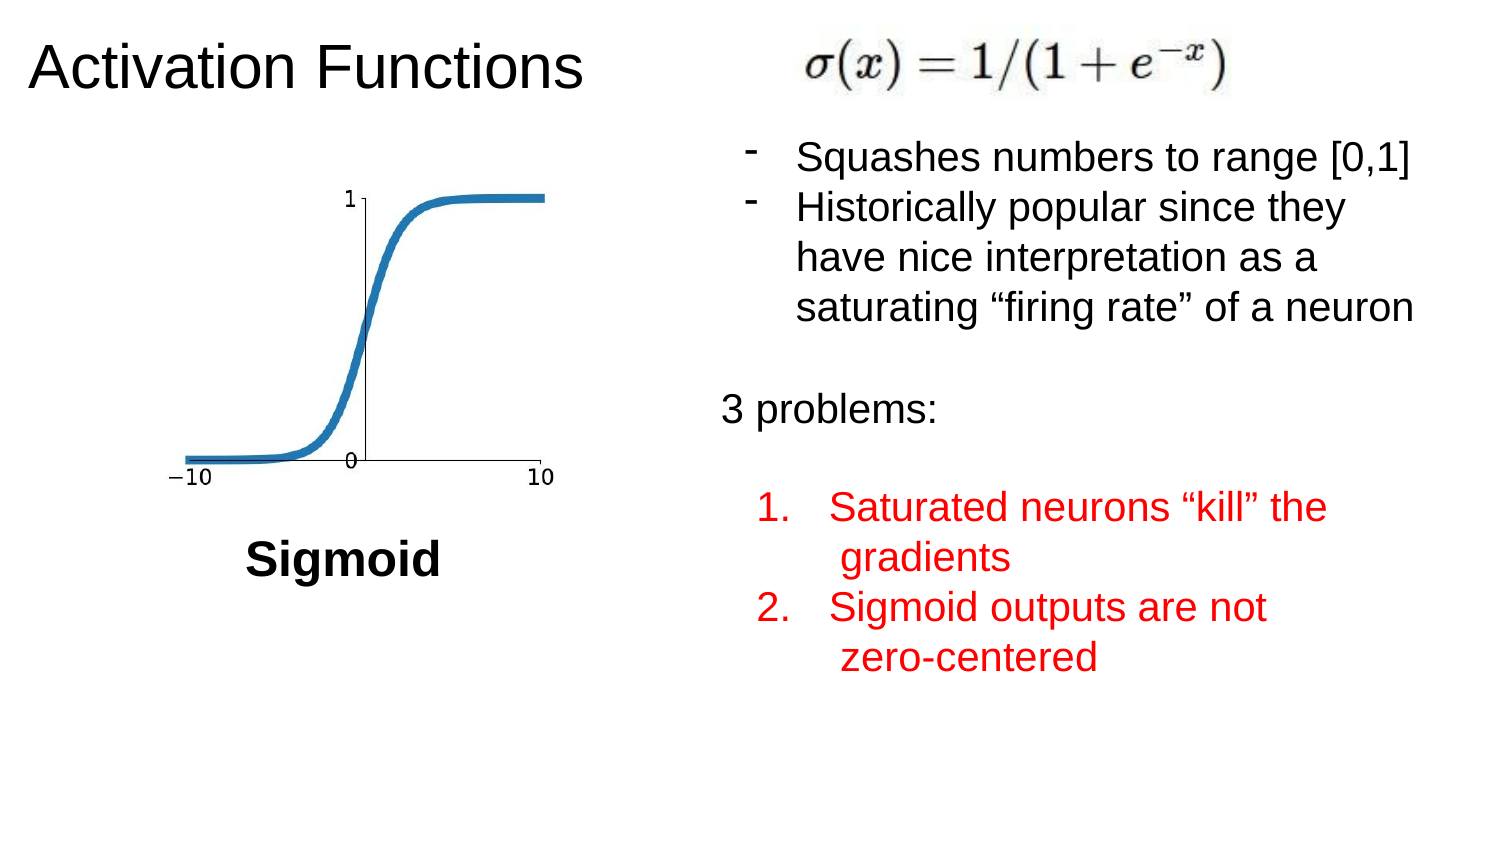

# Activation Functions

Squashes numbers to range [0,1]
Historically popular since they  have nice interpretation as a  saturating “firing rate” of a neuron

3 problems:

Saturated neurons “kill” the  gradients
Sigmoid outputs are not  zero-centered
Sigmoid
Lecture 6 - 21
3/24/2021
Fei-Fei Li & Justin Johnson & Serena Yeung	Lecture 6 -	April 19, 2018